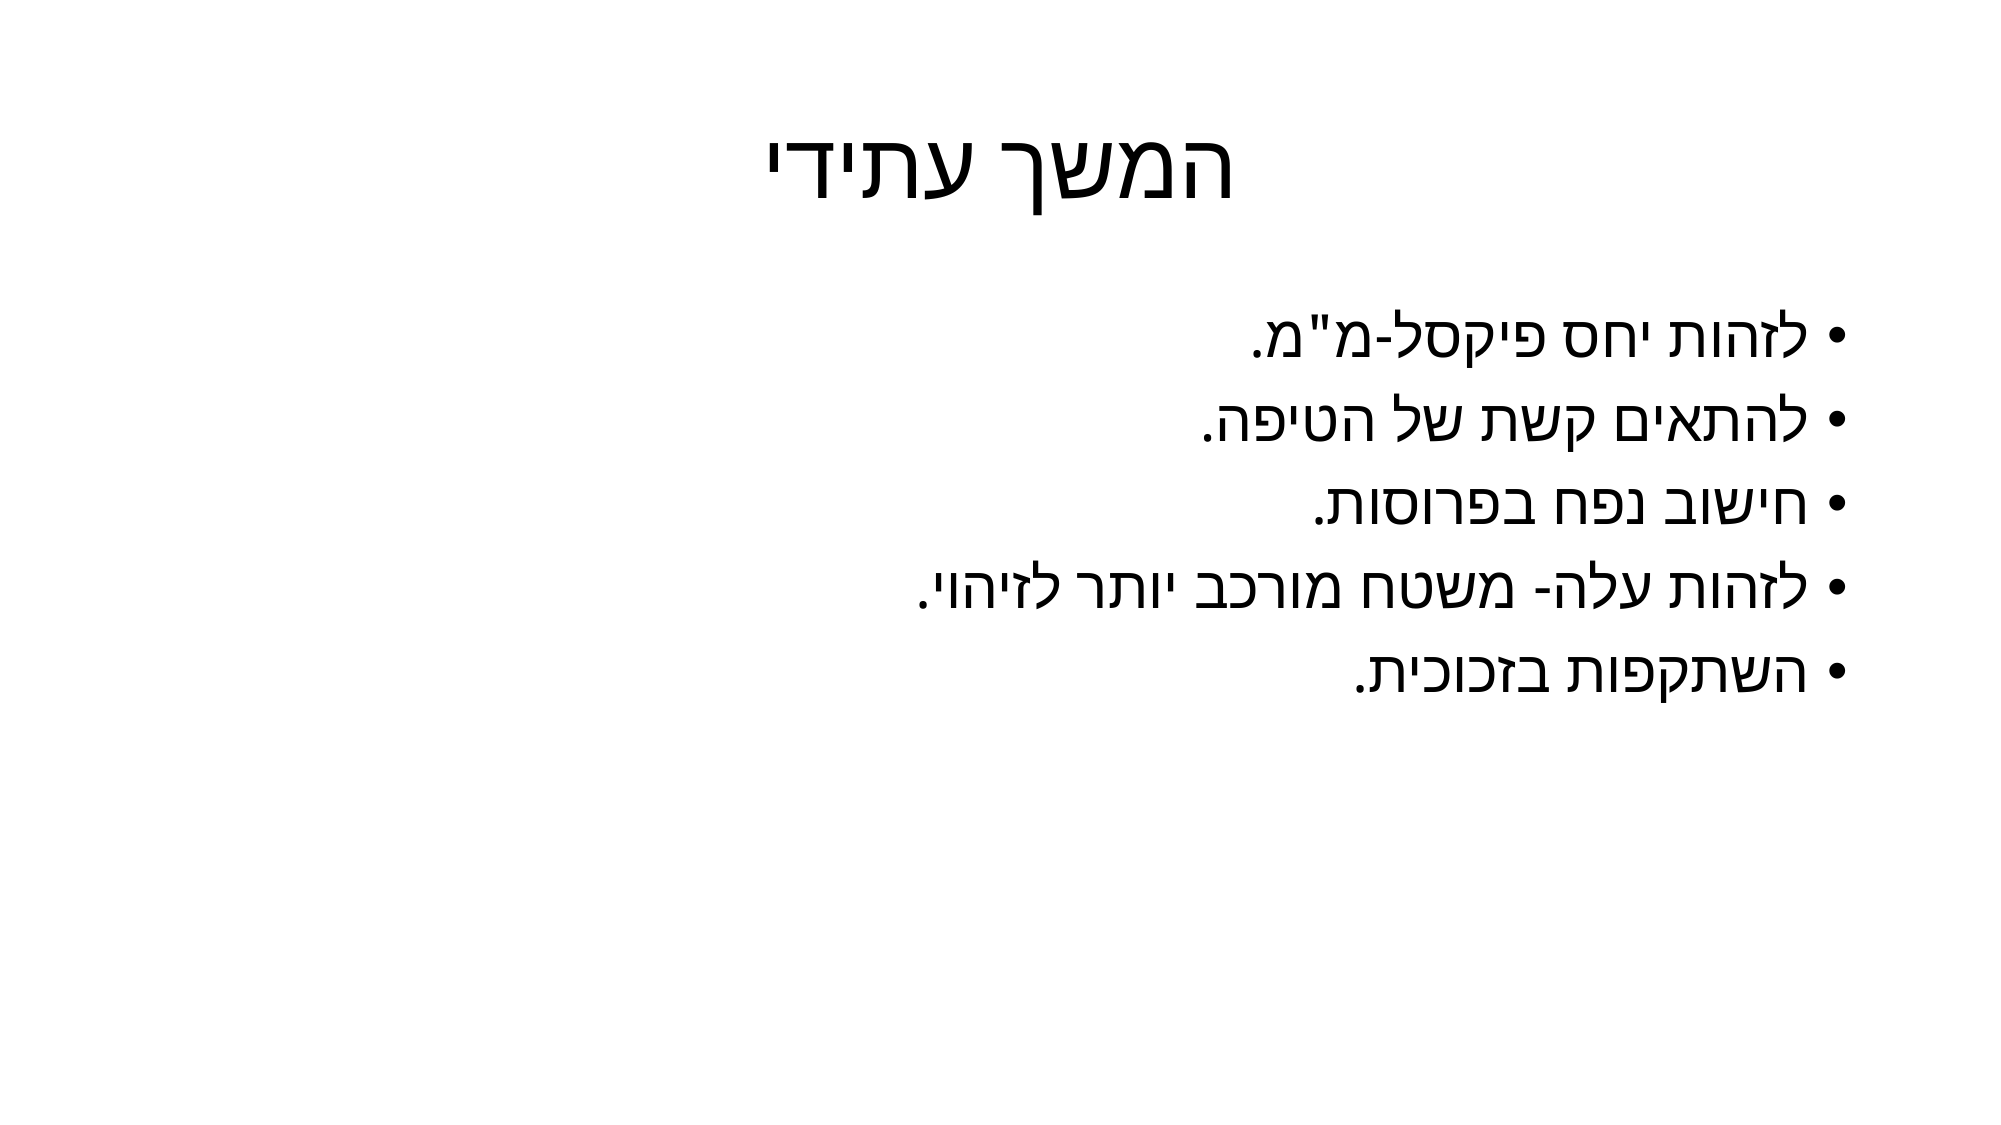

# המשך עתידי
לזהות יחס פיקסל-מ"מ.
להתאים קשת של הטיפה.
חישוב נפח בפרוסות.
לזהות עלה- משטח מורכב יותר לזיהוי.
השתקפות בזכוכית.